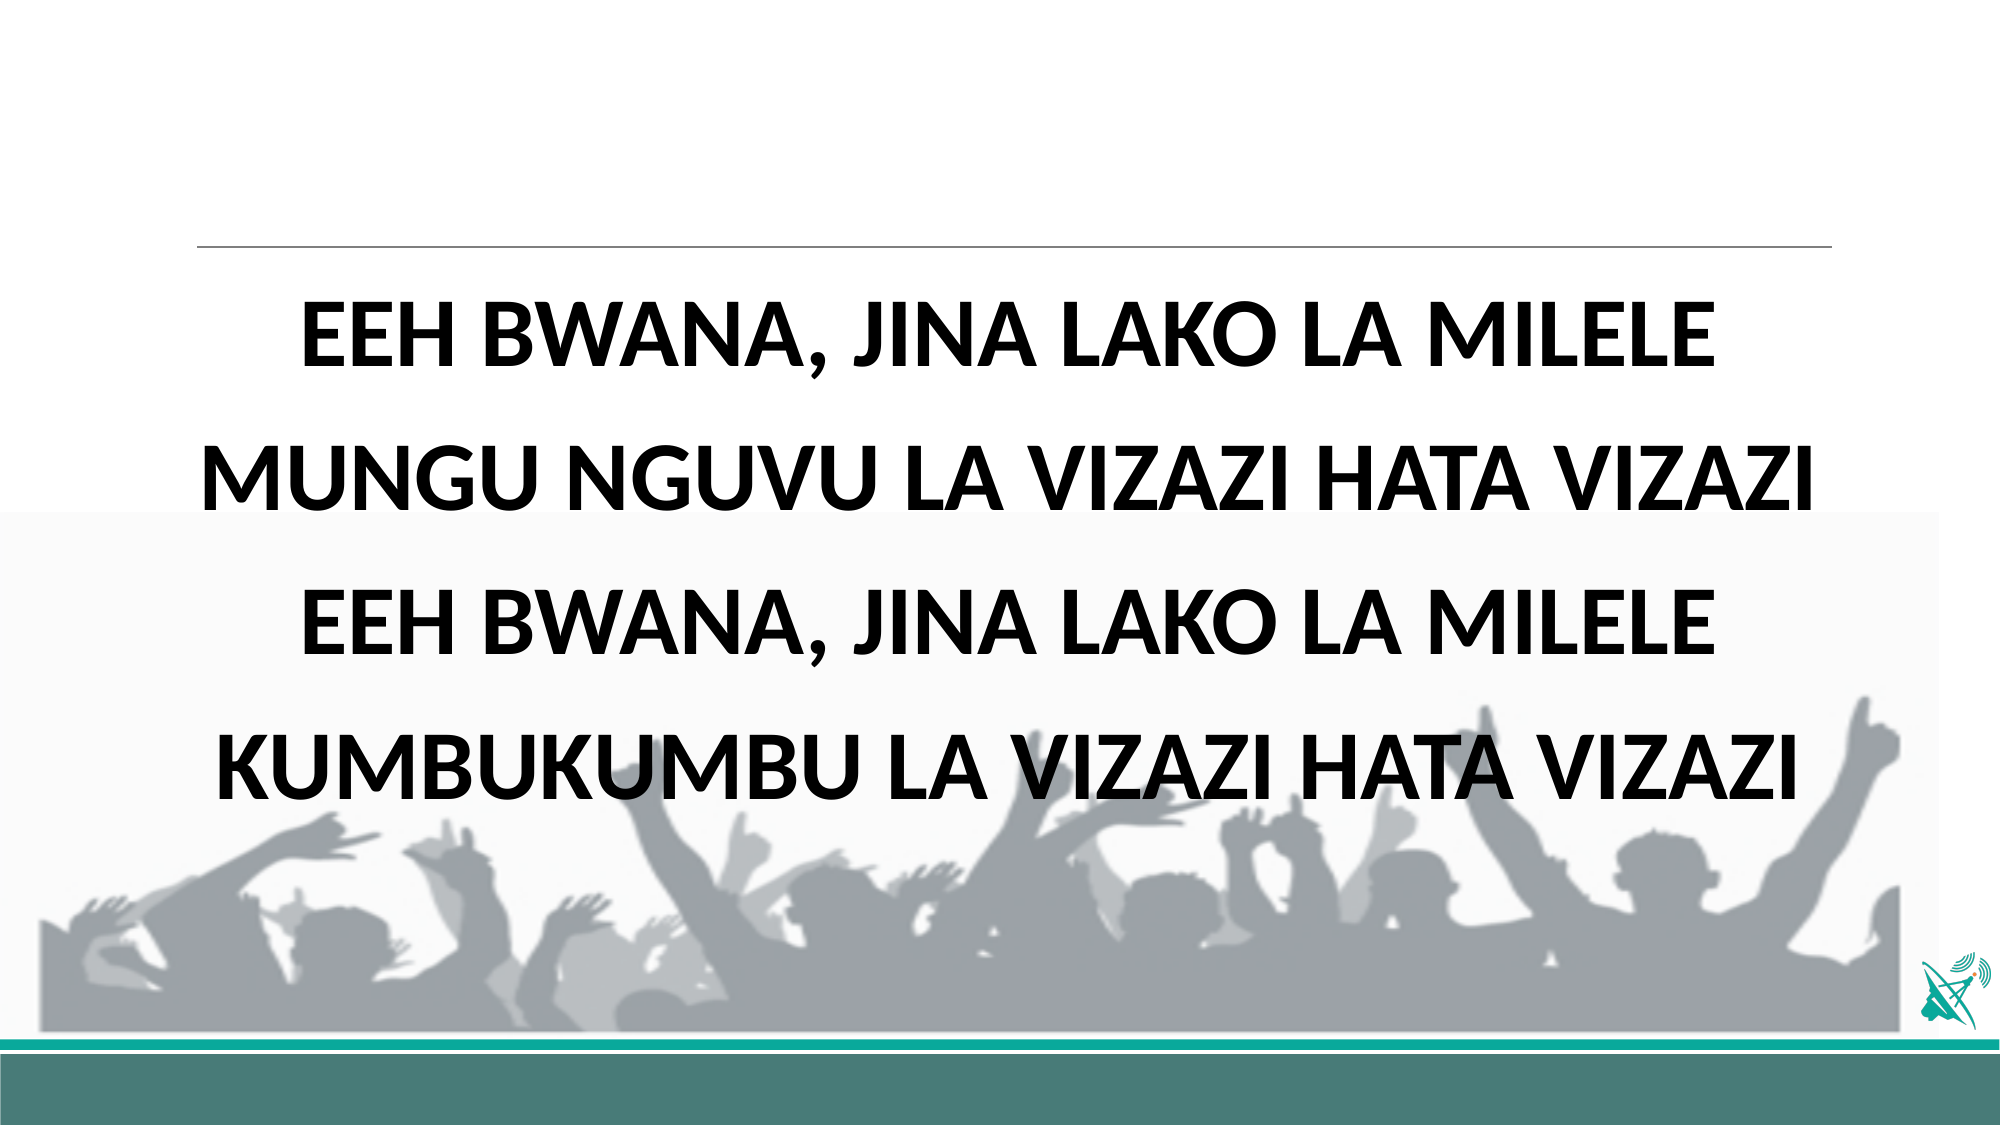

EEH BWANA, JINA LAKO LA MILELE
MUNGU NGUVU LA VIZAZI HATA VIZAZI
EEH BWANA, JINA LAKO LA MILELE
KUMBUKUMBU LA VIZAZI HATA VIZAZI